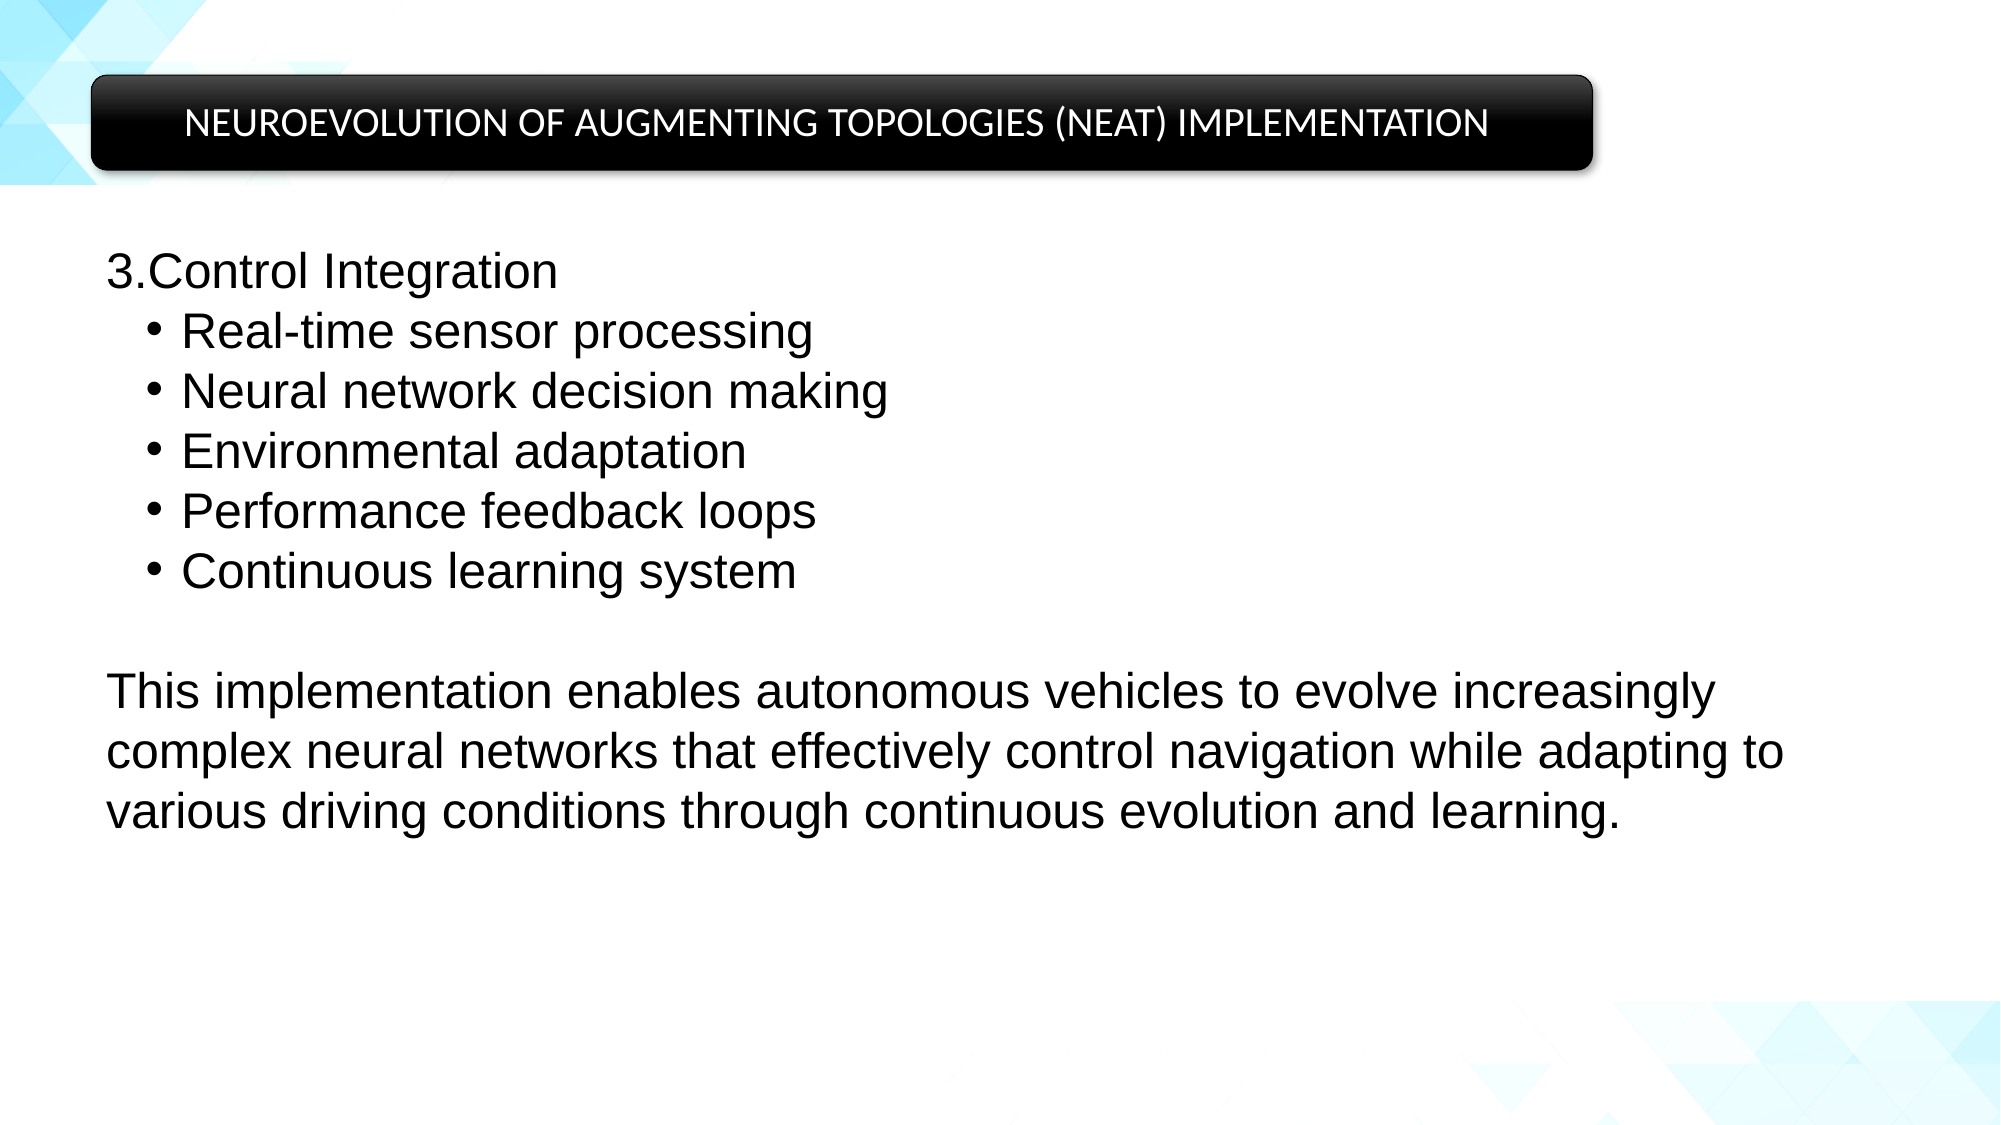

NEUROEVOLUTION OF AUGMENTING TOPOLOGIES (NEAT) IMPLEMENTATION
Control Integration
Real-time sensor processing
Neural network decision making
Environmental adaptation
Performance feedback loops
Continuous learning system

This implementation enables autonomous vehicles to evolve increasingly complex neural networks that effectively control navigation while adapting to various driving conditions through continuous evolution and learning.